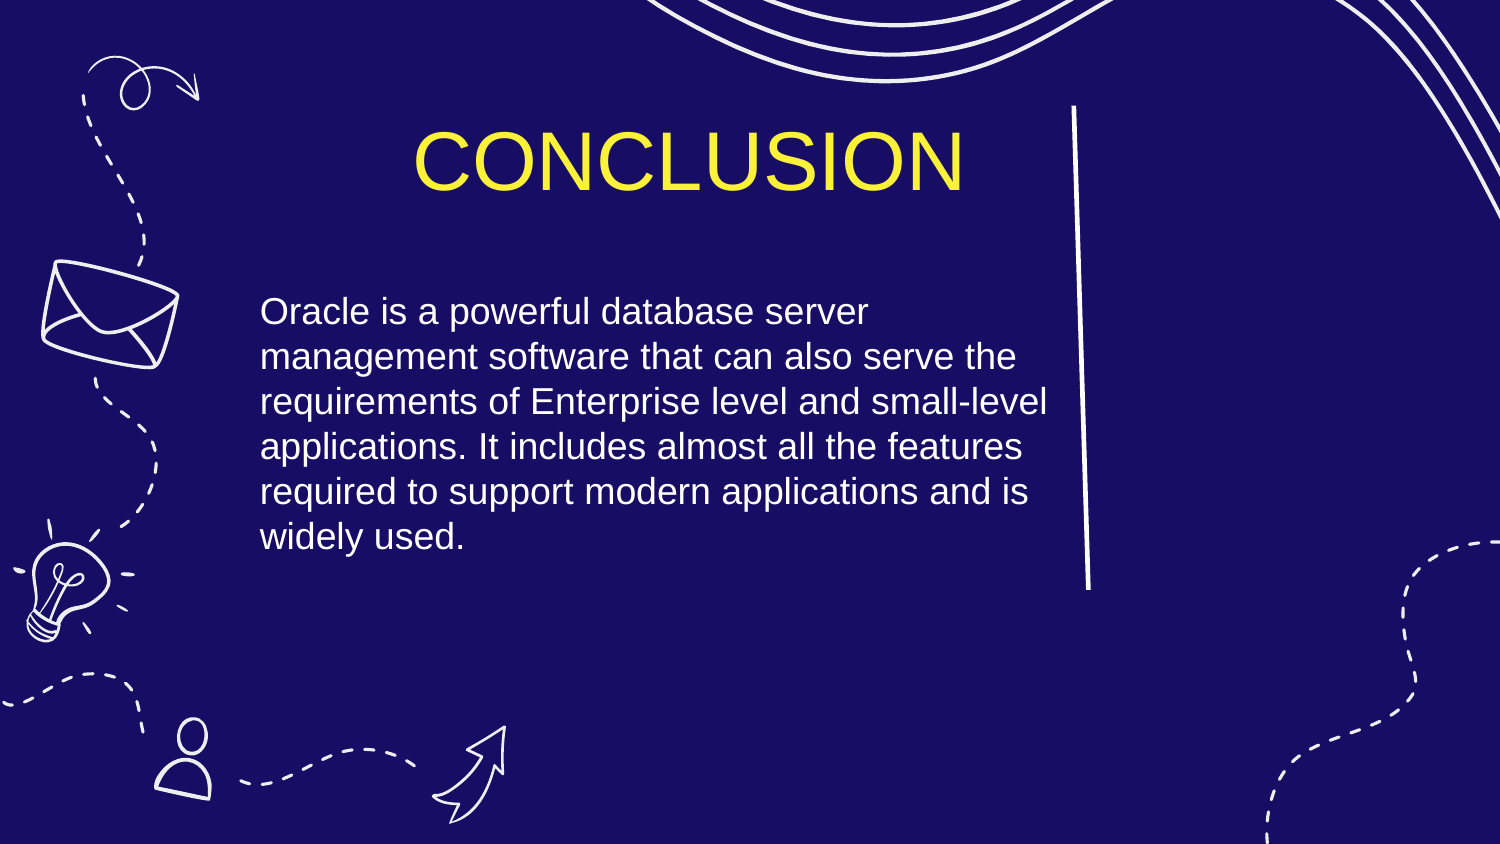

# CONCLUSION
Oracle is a powerful database server management software that can also serve the requirements of Enterprise level and small-level applications. It includes almost all the features required to support modern applications and is widely used.